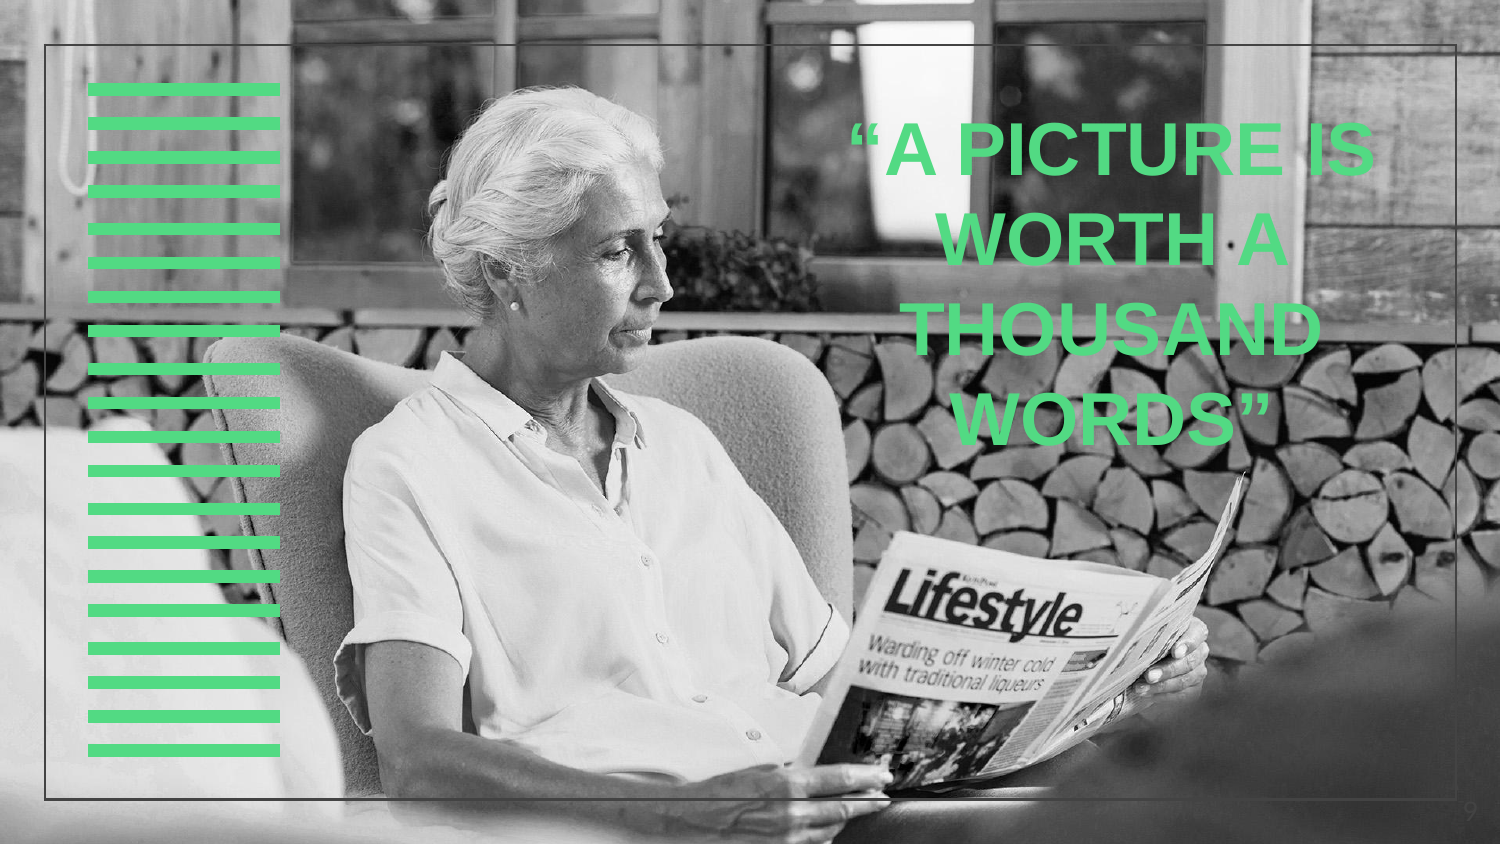

|  |  |  |  |  |  |
| --- | --- | --- | --- | --- | --- |
|  |  |  |  |  |  |
|  |  |  |  |  |  |
|  |  |  |  |  |  |
|  |  |  |  |  |  |
|  |  |  |  |  |  |
|  |  |  |  |  |  |
|  |  |  |  |  |  |
# “A PICTURE IS WORTH A THOUSAND WORDS”
9